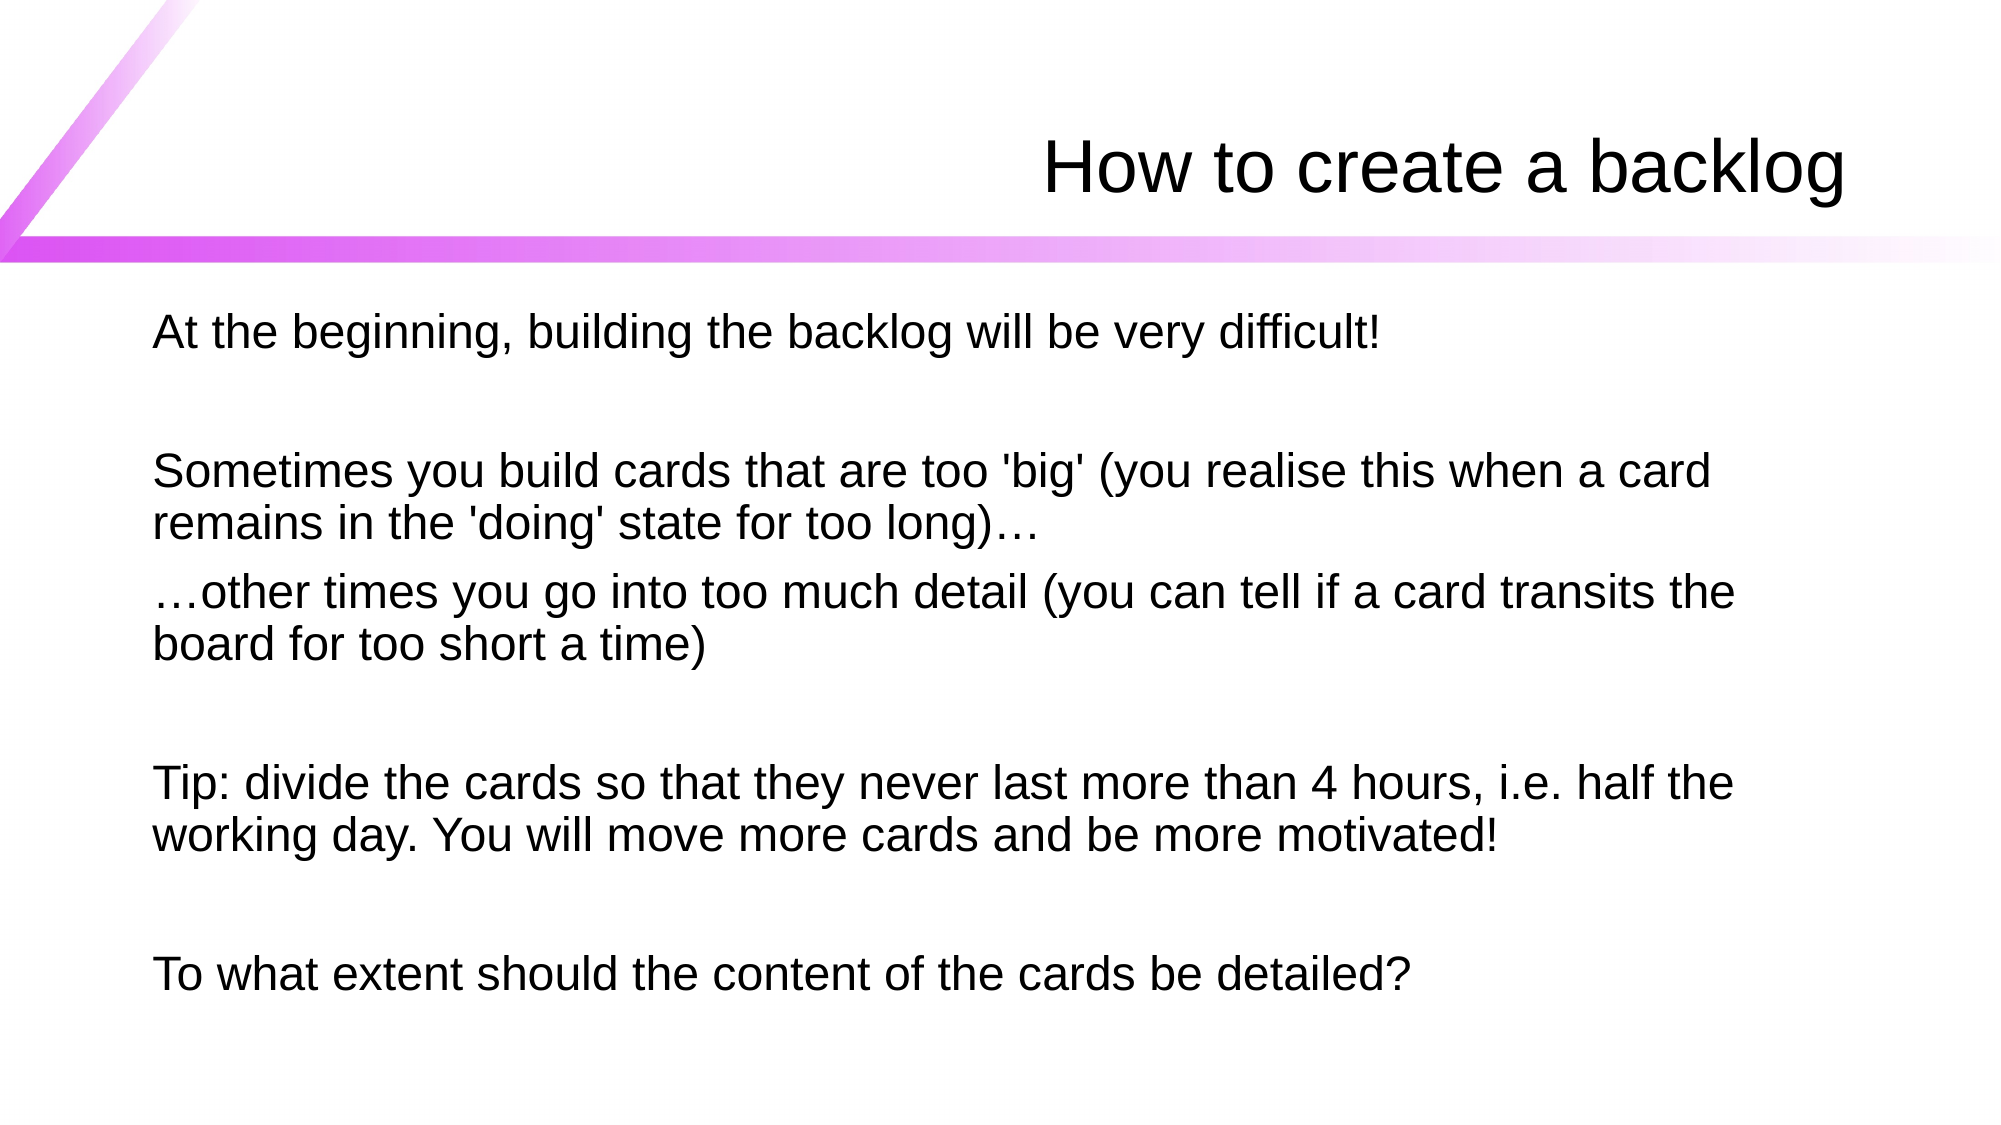

# How to create a backlog
At the beginning, building the backlog will be very difficult!

Sometimes you build cards that are too 'big' (you realise this when a card remains in the 'doing' state for too long)…
…other times you go into too much detail (you can tell if a card transits the board for too short a time)

Tip: divide the cards so that they never last more than 4 hours, i.e. half the working day. You will move more cards and be more motivated!

To what extent should the content of the cards be detailed?